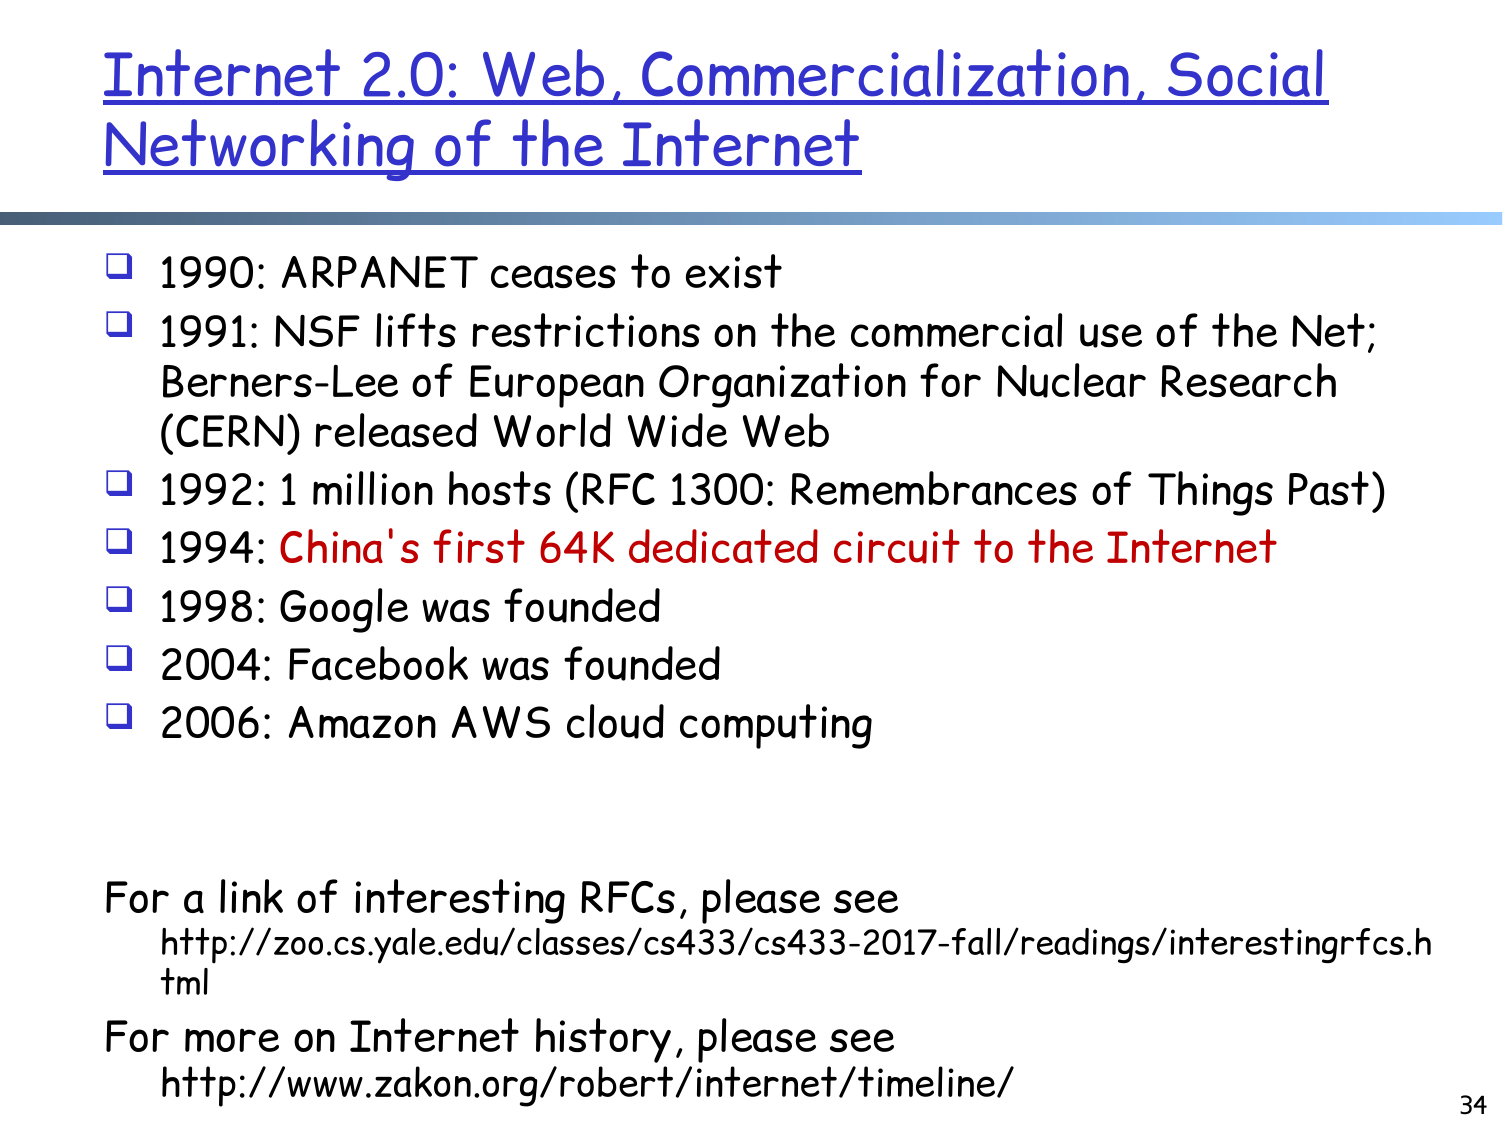

# Internet 2.0: Web, Commercialization, Social Networking of the Internet
1990: ARPANET ceases to exist
1991: NSF lifts restrictions on the commercial use of the Net; Berners-Lee of European Organization for Nuclear Research (CERN) released World Wide Web
1992: 1 million hosts (RFC 1300: Remembrances of Things Past)
1994: China's first 64K dedicated circuit to the Internet
1998: Google was founded
2004: Facebook was founded
2006: Amazon AWS cloud computing

For a link of interesting RFCs, please see
http://zoo.cs.yale.edu/classes/cs433/cs433-2017-fall/readings/interestingrfcs.html
For more on Internet history, please see http://www.zakon.org/robert/internet/timeline/
34